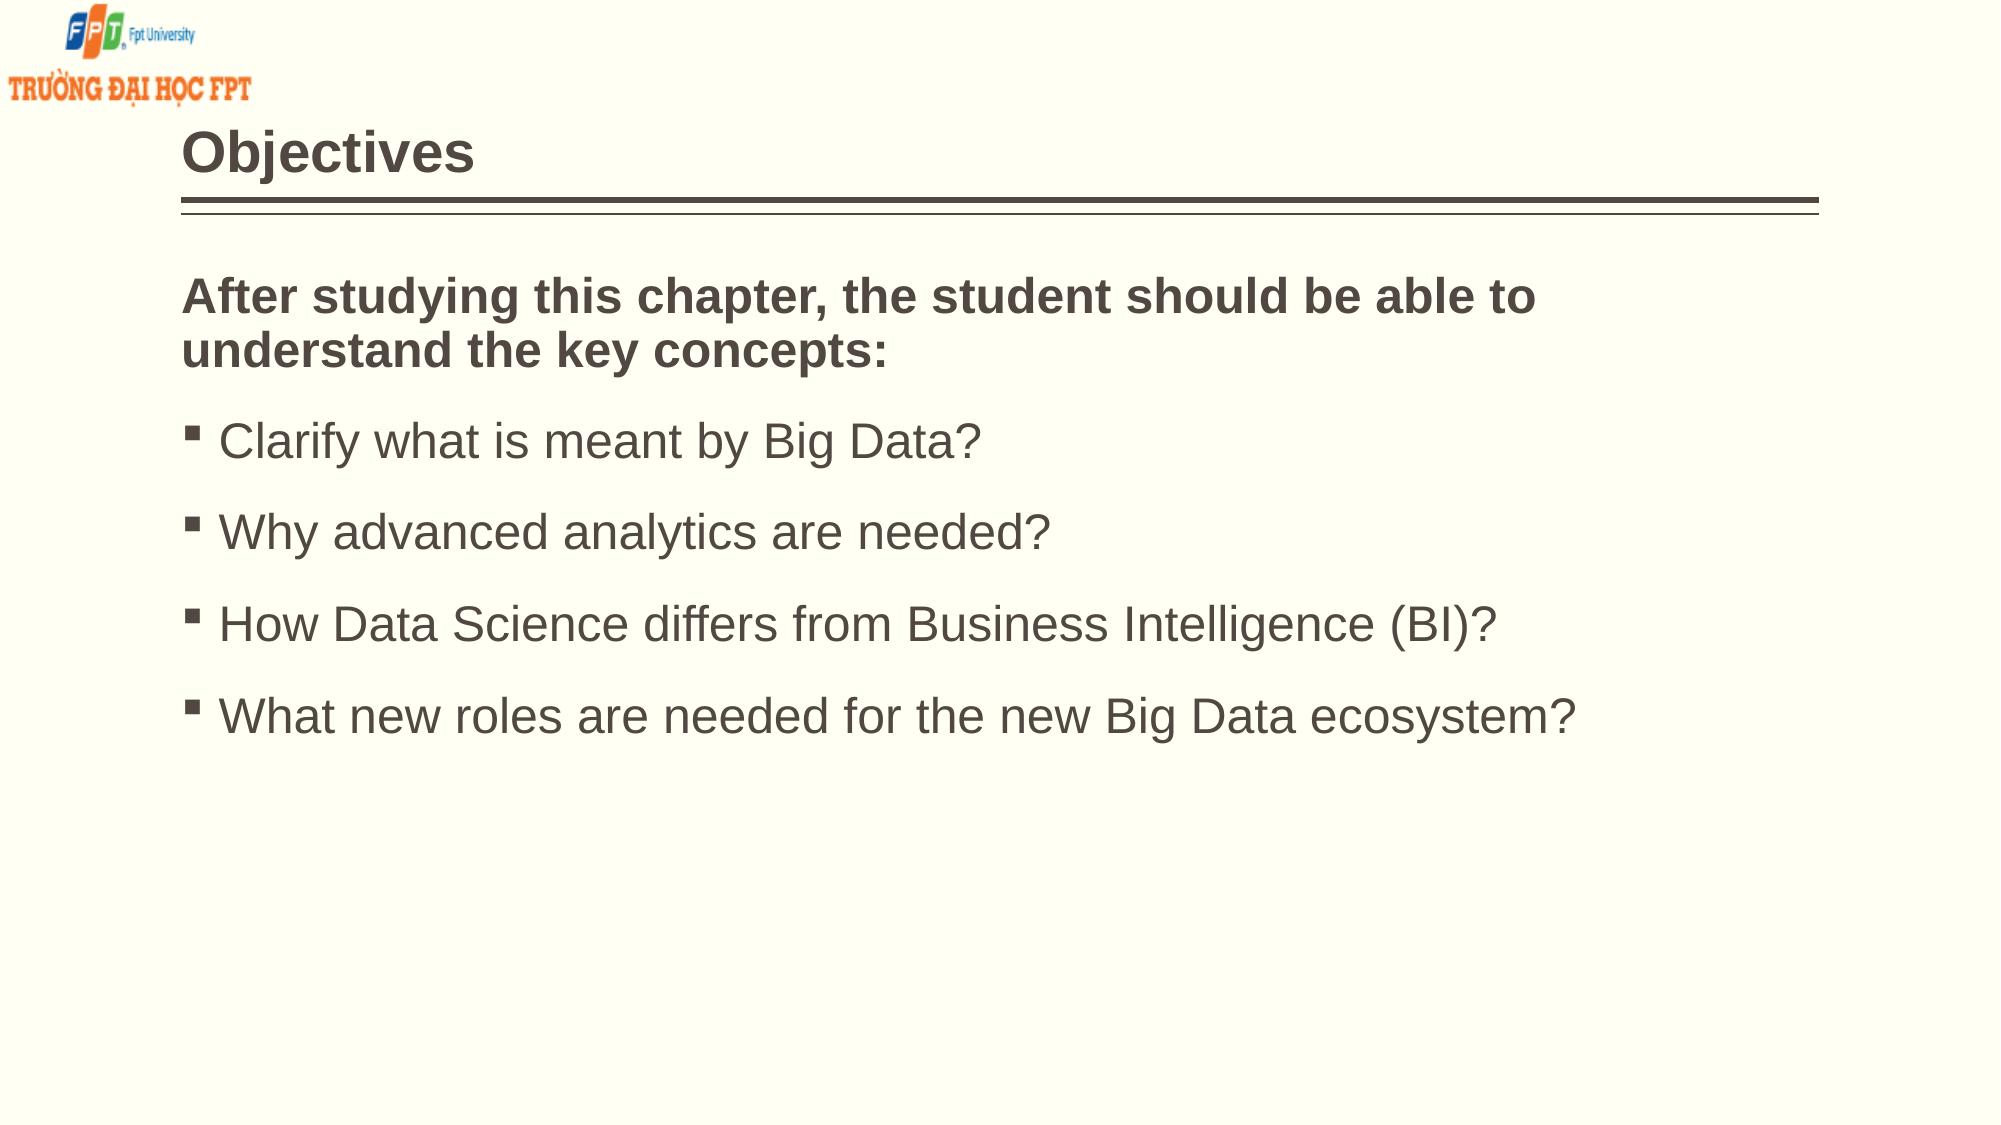

# Objectives
After studying this chapter, the student should be able to understand the key concepts:
Clarify what is meant by Big Data?
Why advanced analytics are needed?
How Data Science differs from Business Intelligence (BI)?
What new roles are needed for the new Big Data ecosystem?